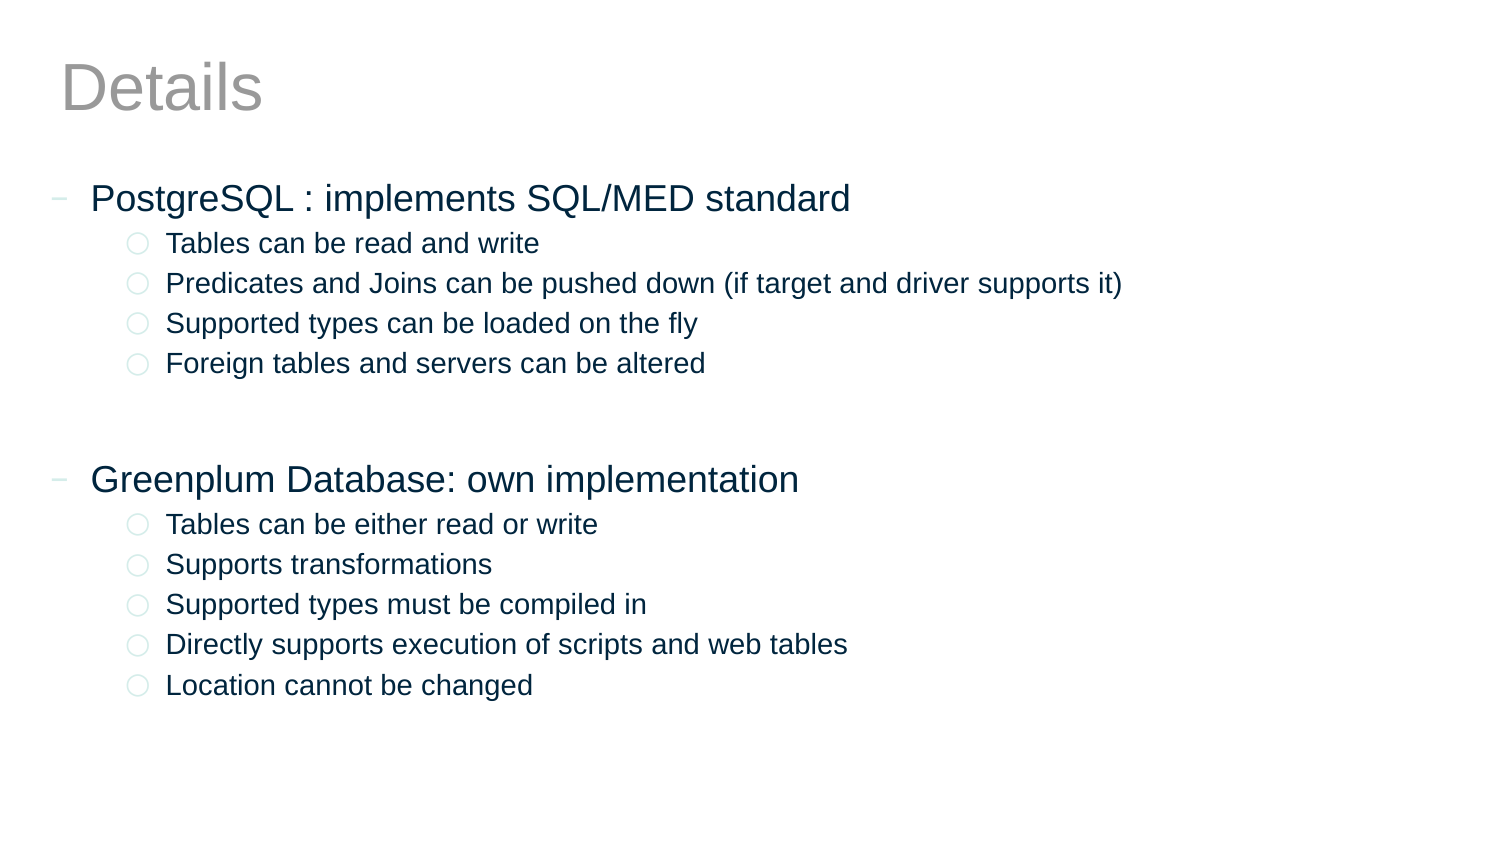

# Details
PostgreSQL : implements SQL/MED standard
Tables can be read and write
Predicates and Joins can be pushed down (if target and driver supports it)
Supported types can be loaded on the fly
Foreign tables and servers can be altered

Greenplum Database: own implementation
Tables can be either read or write
Supports transformations
Supported types must be compiled in
Directly supports execution of scripts and web tables
Location cannot be changed